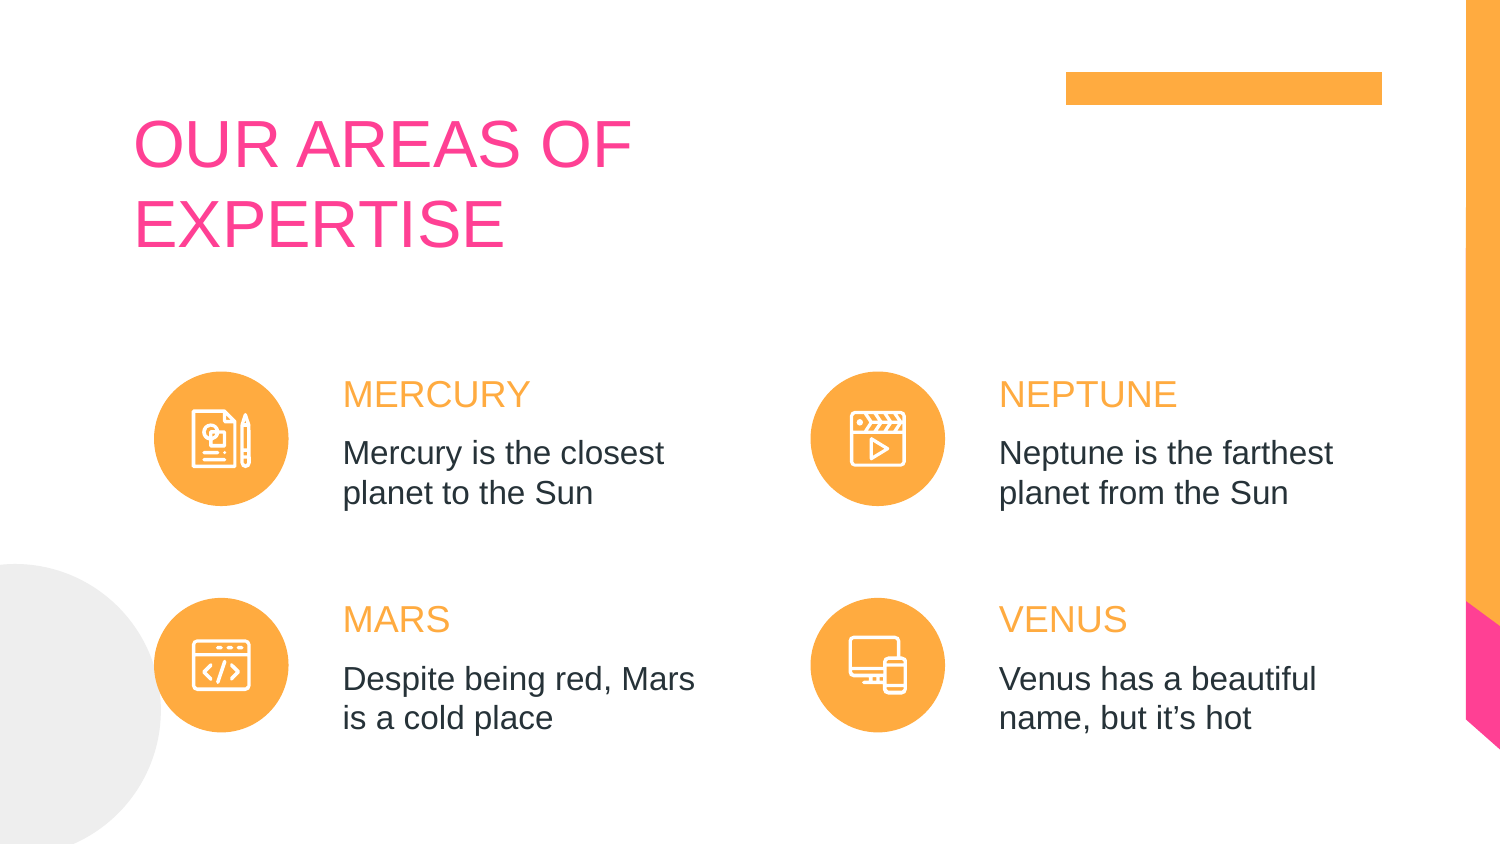

# OUR AREAS OF EXPERTISE
MERCURY
NEPTUNE

Mercury is the closest planet to the Sun
Neptune is the farthest planet from the Sun
MARS
VENUS

Despite being red, Mars is a cold place
Venus has a beautiful name, but it’s hot